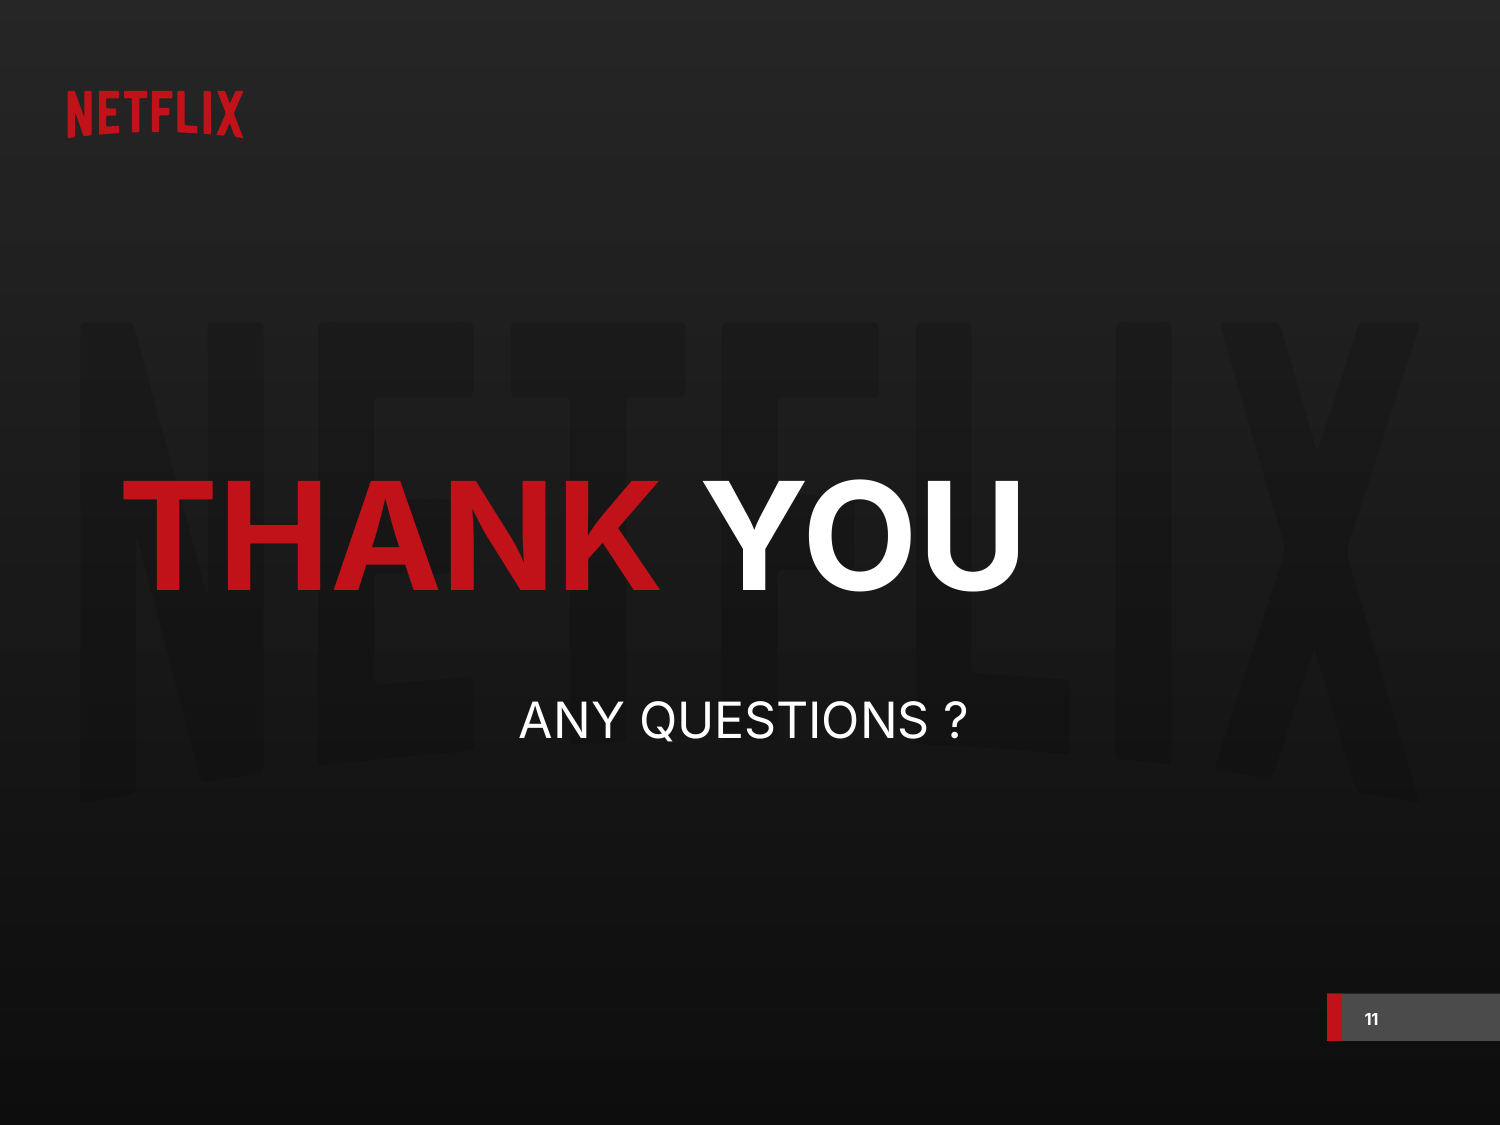

# THANK YOU
ANY QUESTIONS ?

11